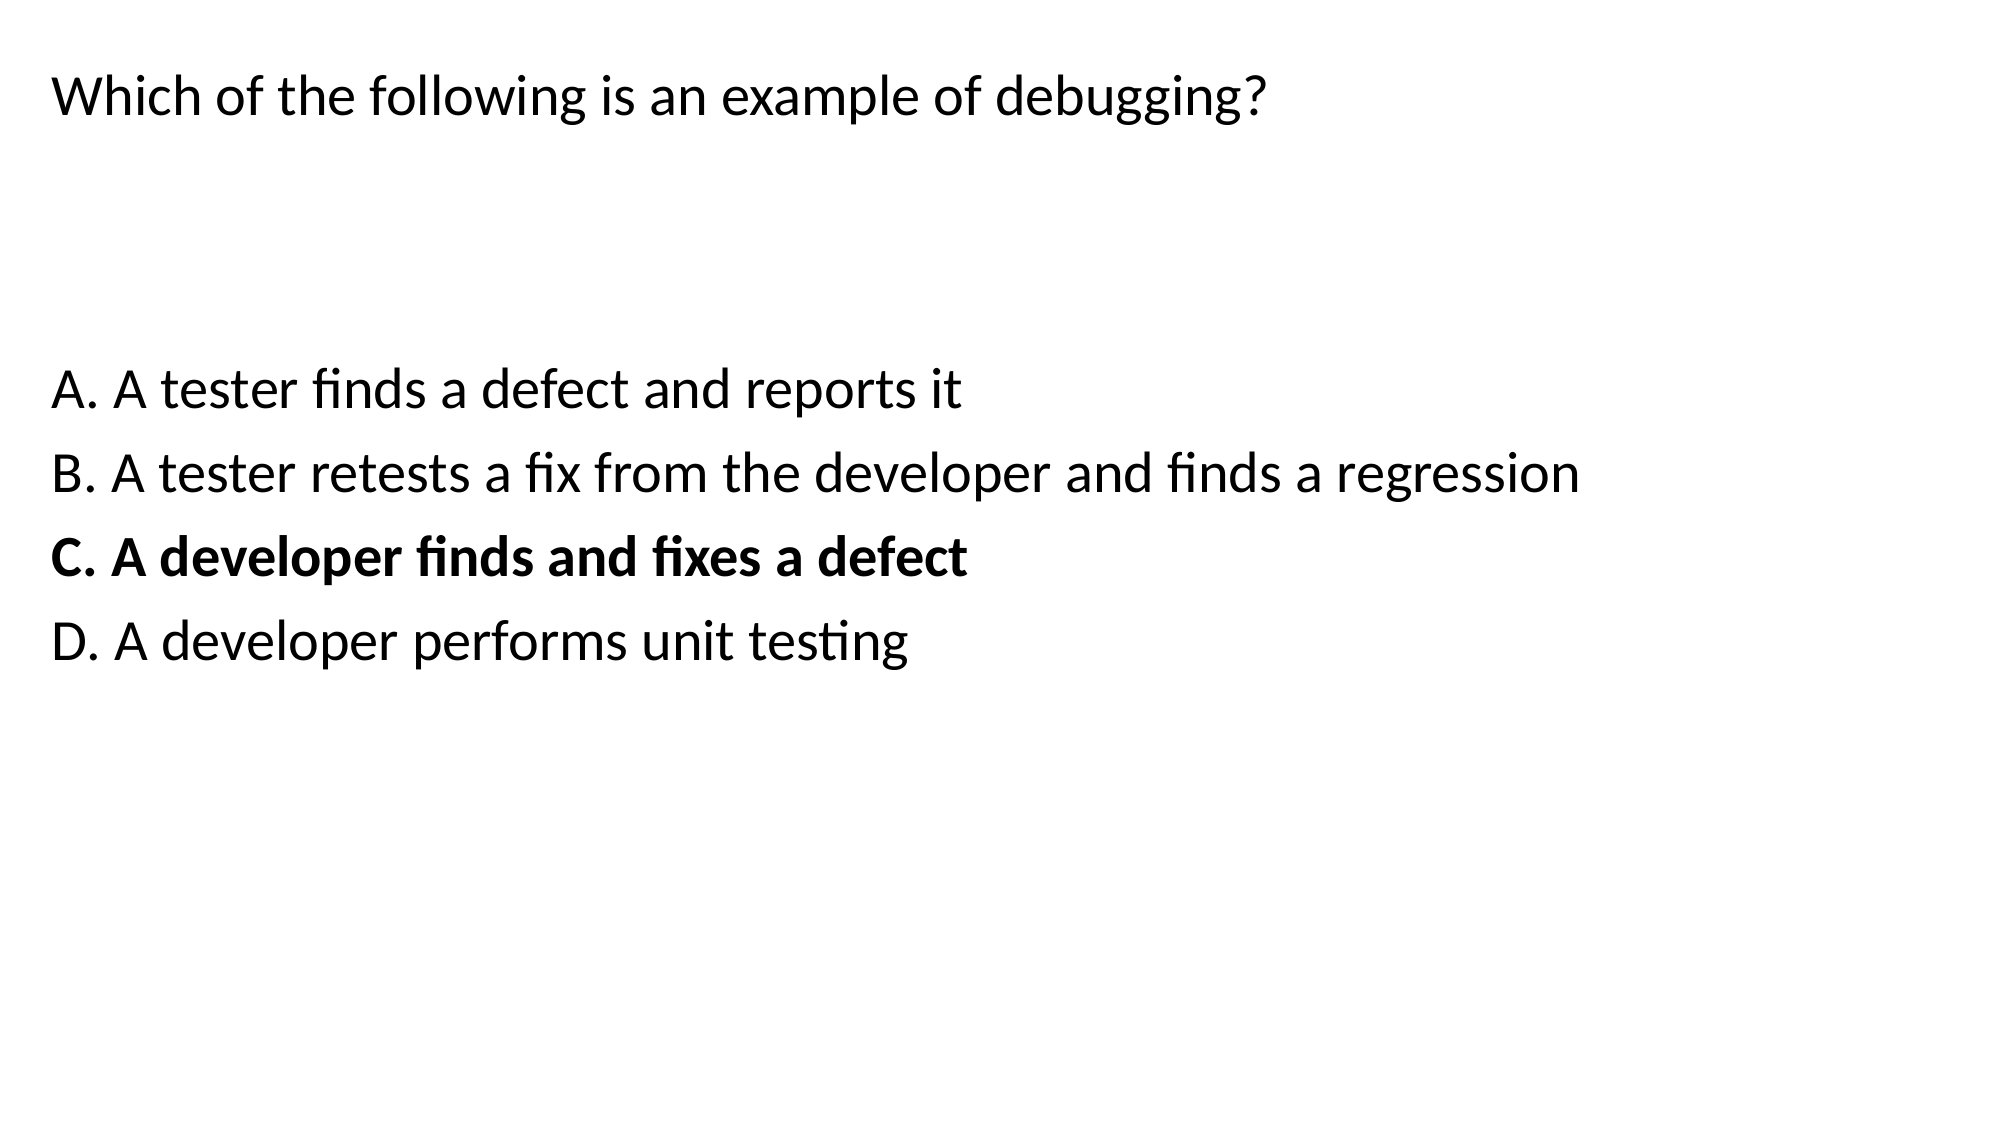

Which of the following is an example of debugging?

A. A tester finds a defect and reports it
B. A tester retests a fix from the developer and finds a regression
C. A developer finds and fixes a defect
D. A developer performs unit testing